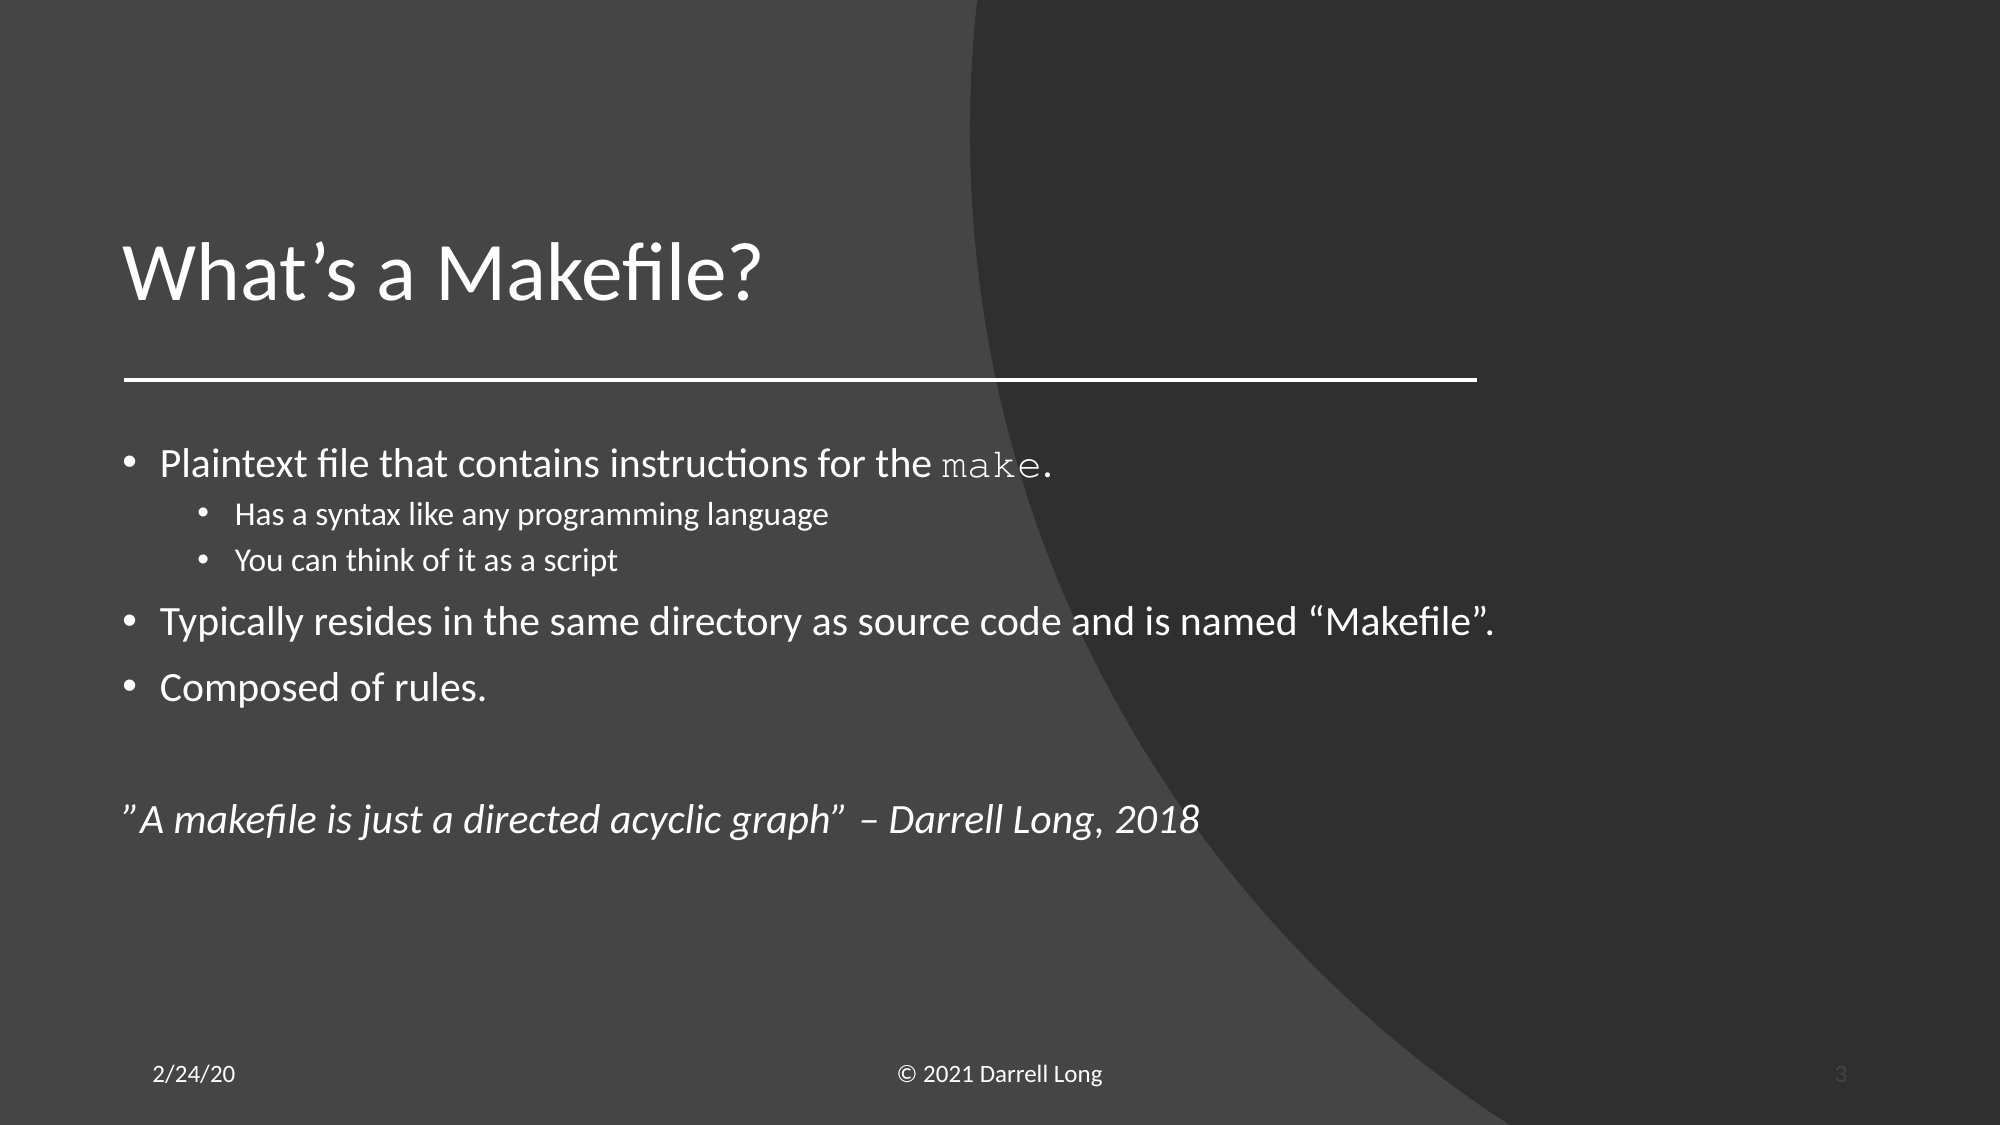

# What’s a Makefile?
Plaintext file that contains instructions for the make.
Has a syntax like any programming language
You can think of it as a script
Typically resides in the same directory as source code and is named “Makefile”.
Composed of rules.

”A makefile is just a directed acyclic graph” – Darrell Long, 2018
2/24/20
© 2021 Darrell Long
3